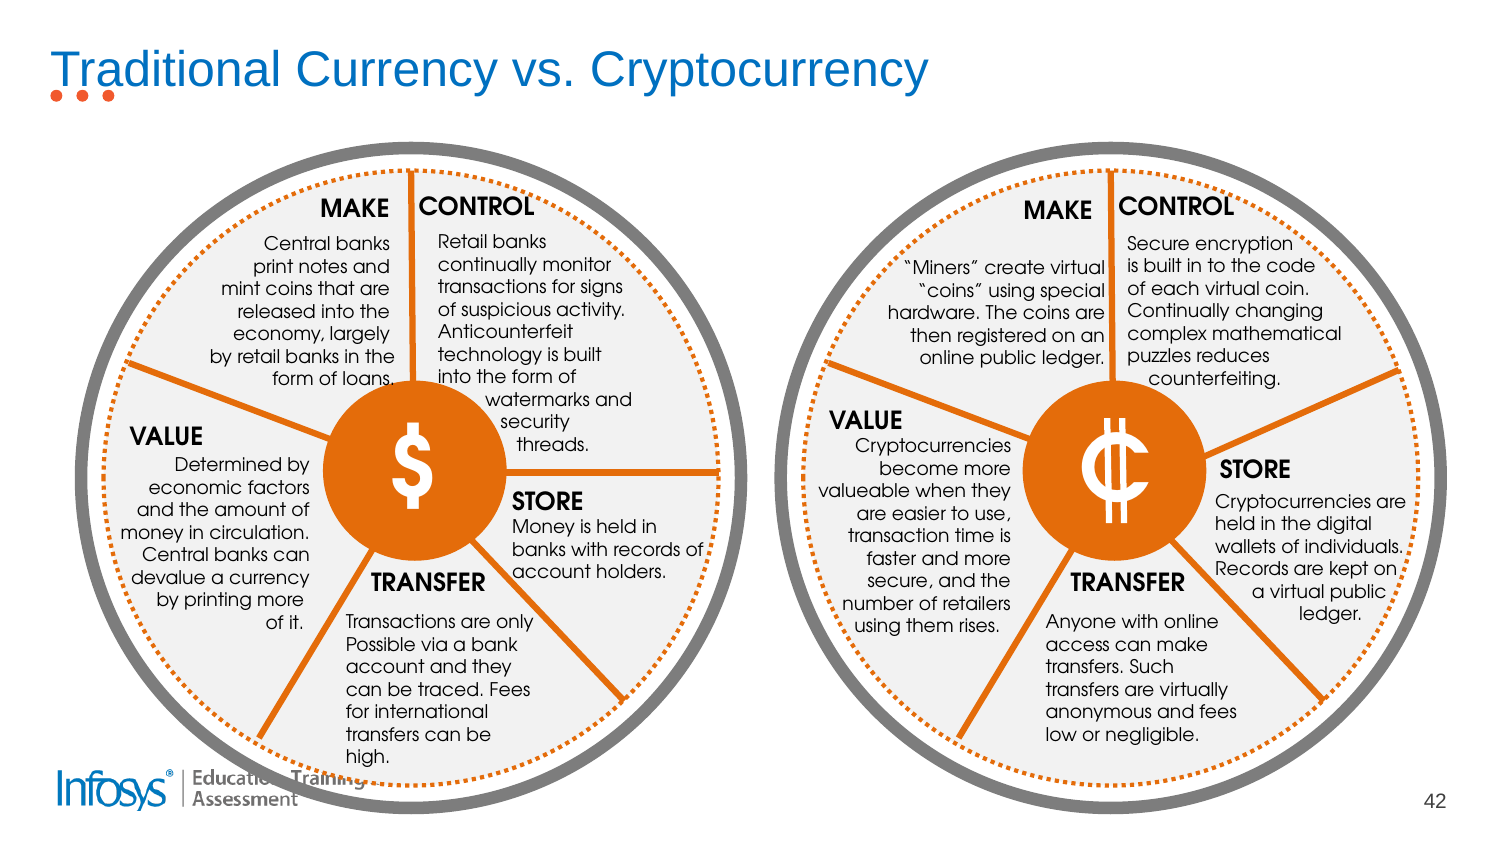

# Traditional Currency vs. Cryptocurrency

CONTROL
CONTROL
MAKE
MAKE
Retail banks
continually monitor
transactions for signs
of suspicious activity.
Anticounterfeit technology is built into the form of
         watermarks and
            security
               threads.
Secure encryption
is built in to the code
of each virtual coin.
Continually changing complex mathematical
puzzles reduces
    counterfeiting.
Central banks
print notes and
mint coins that are
released into the
economy, largely
by retail banks in the form of loans.
“Miners” create virtual “coins” using special hardware. The coins are then registered on an online public ledger.
VALUE
$
C
VALUE
Cryptocurrencies become more valueable when they are easier to use, transaction time is faster and more secure, and the number of retailers using them rises.
Determined by economic factors and the amount of money in circulation. Central banks can devalue a currency by printing more
    of it.
STORE
STORE
Cryptocurrencies are
held in the digital wallets of individuals.
Records are kept on
       a virtual public
                ledger.
Money is held in banks with records of account holders.
TRANSFER
TRANSFER
Transactions are only
Possible via a bank account and they can be traced. Fees for international transfers can be high.
Anyone with online access can make transfers. Such transfers are virtually anonymous and fees low or negligible.
42